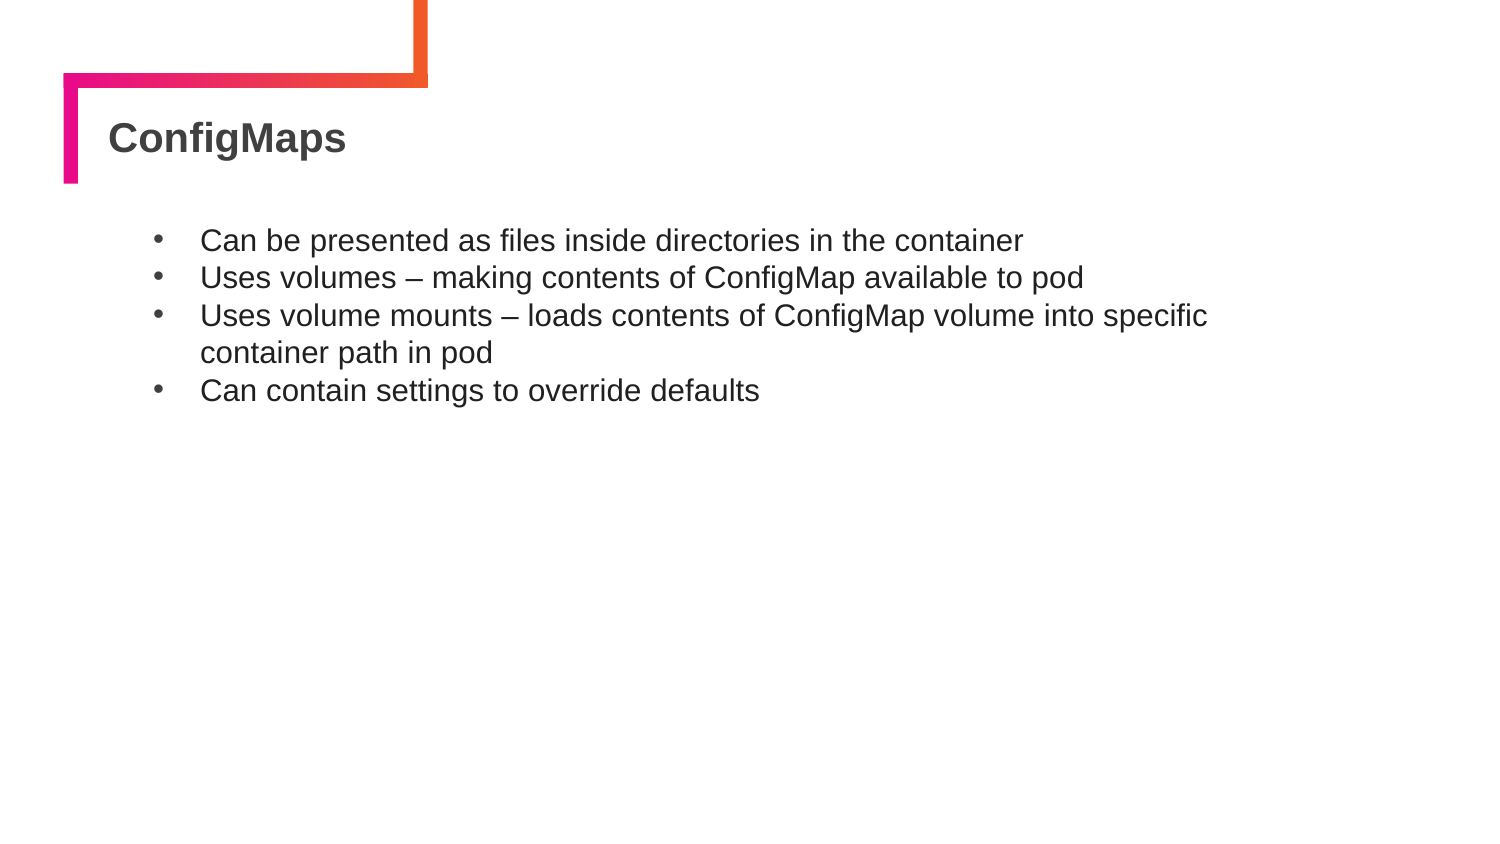

# ConfigMaps
Can be presented as files inside directories in the container
Uses volumes – making contents of ConfigMap available to pod
Uses volume mounts – loads contents of ConfigMap volume into specific container path in pod
Can contain settings to override defaults
125